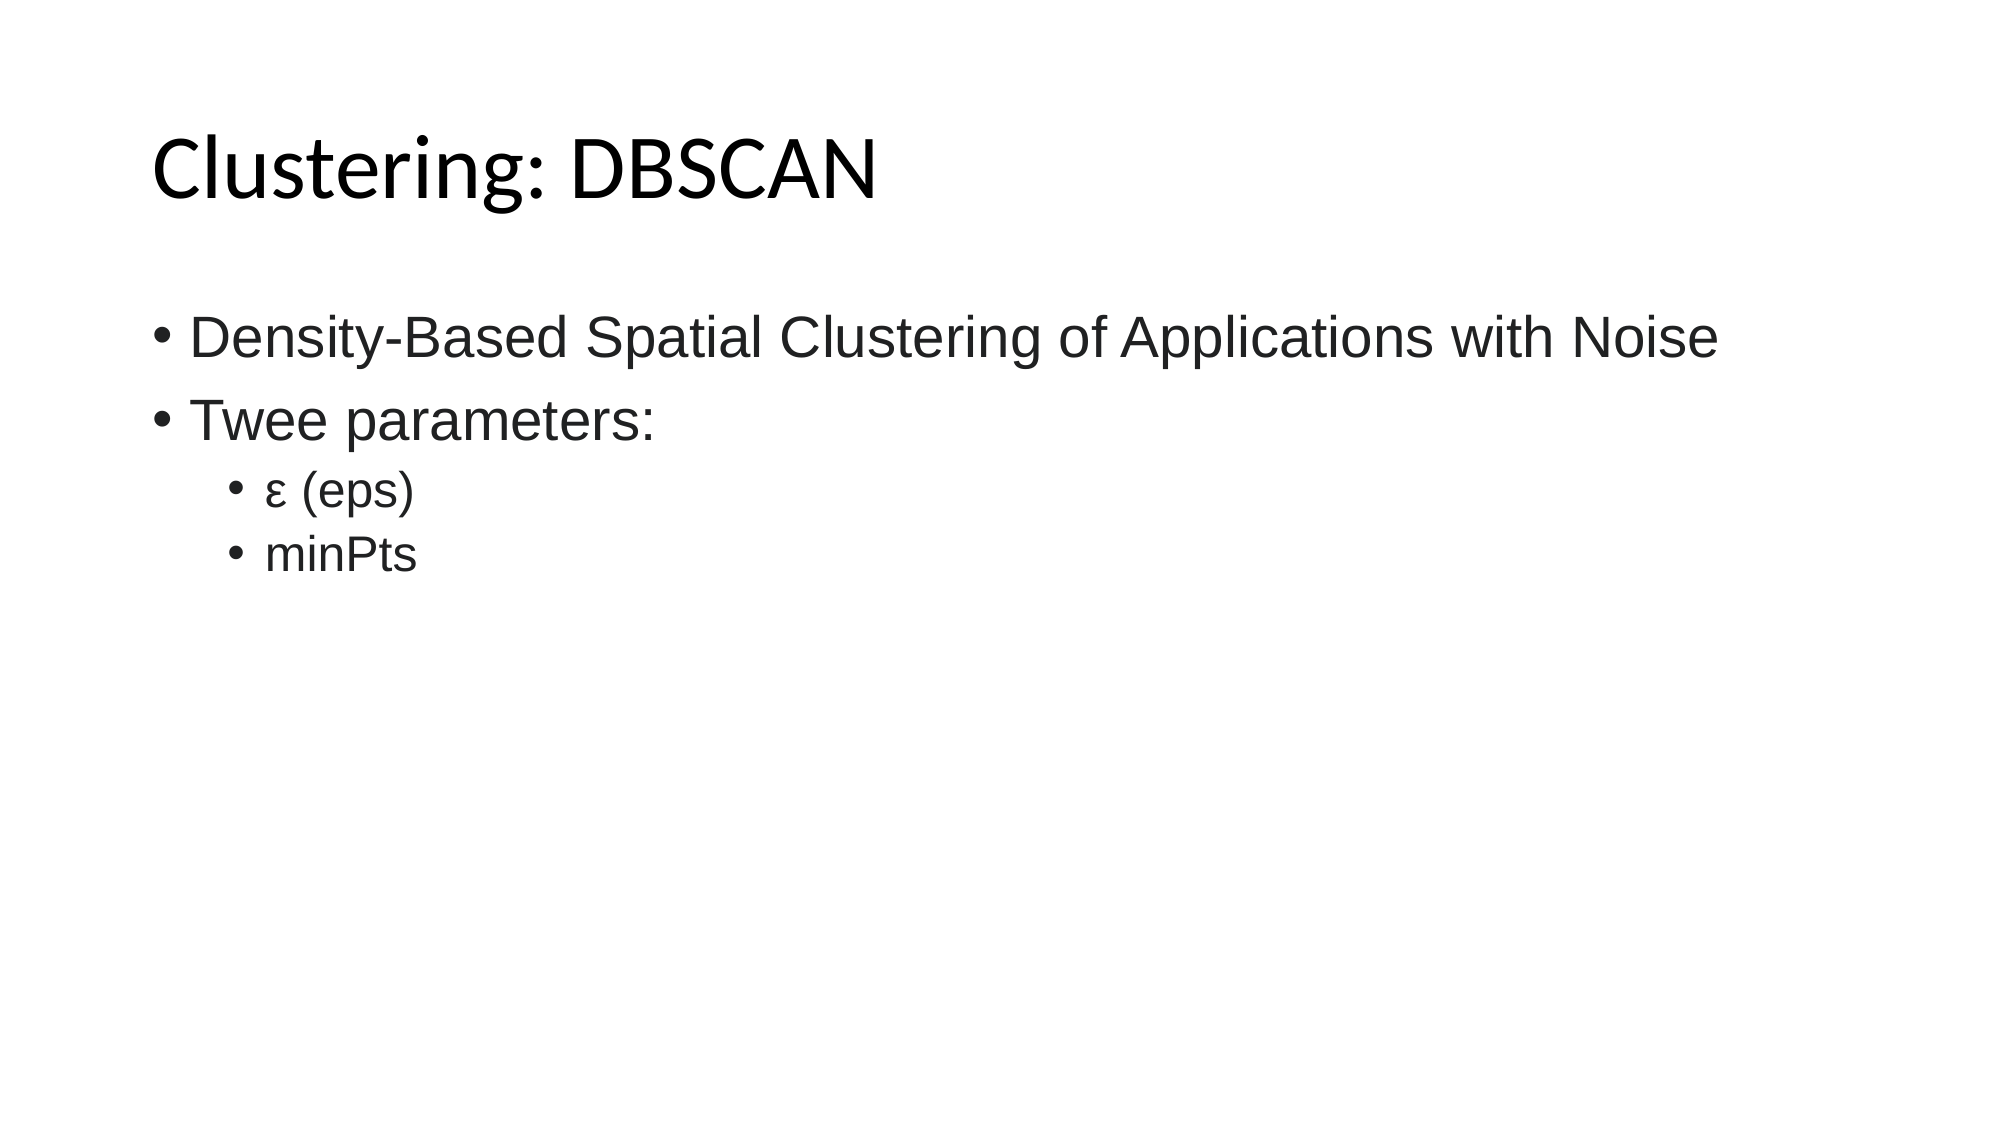

# Clustering: DBSCAN
Density-Based Spatial Clustering of Applications with Noise
Twee parameters:
ε (eps)
minPts